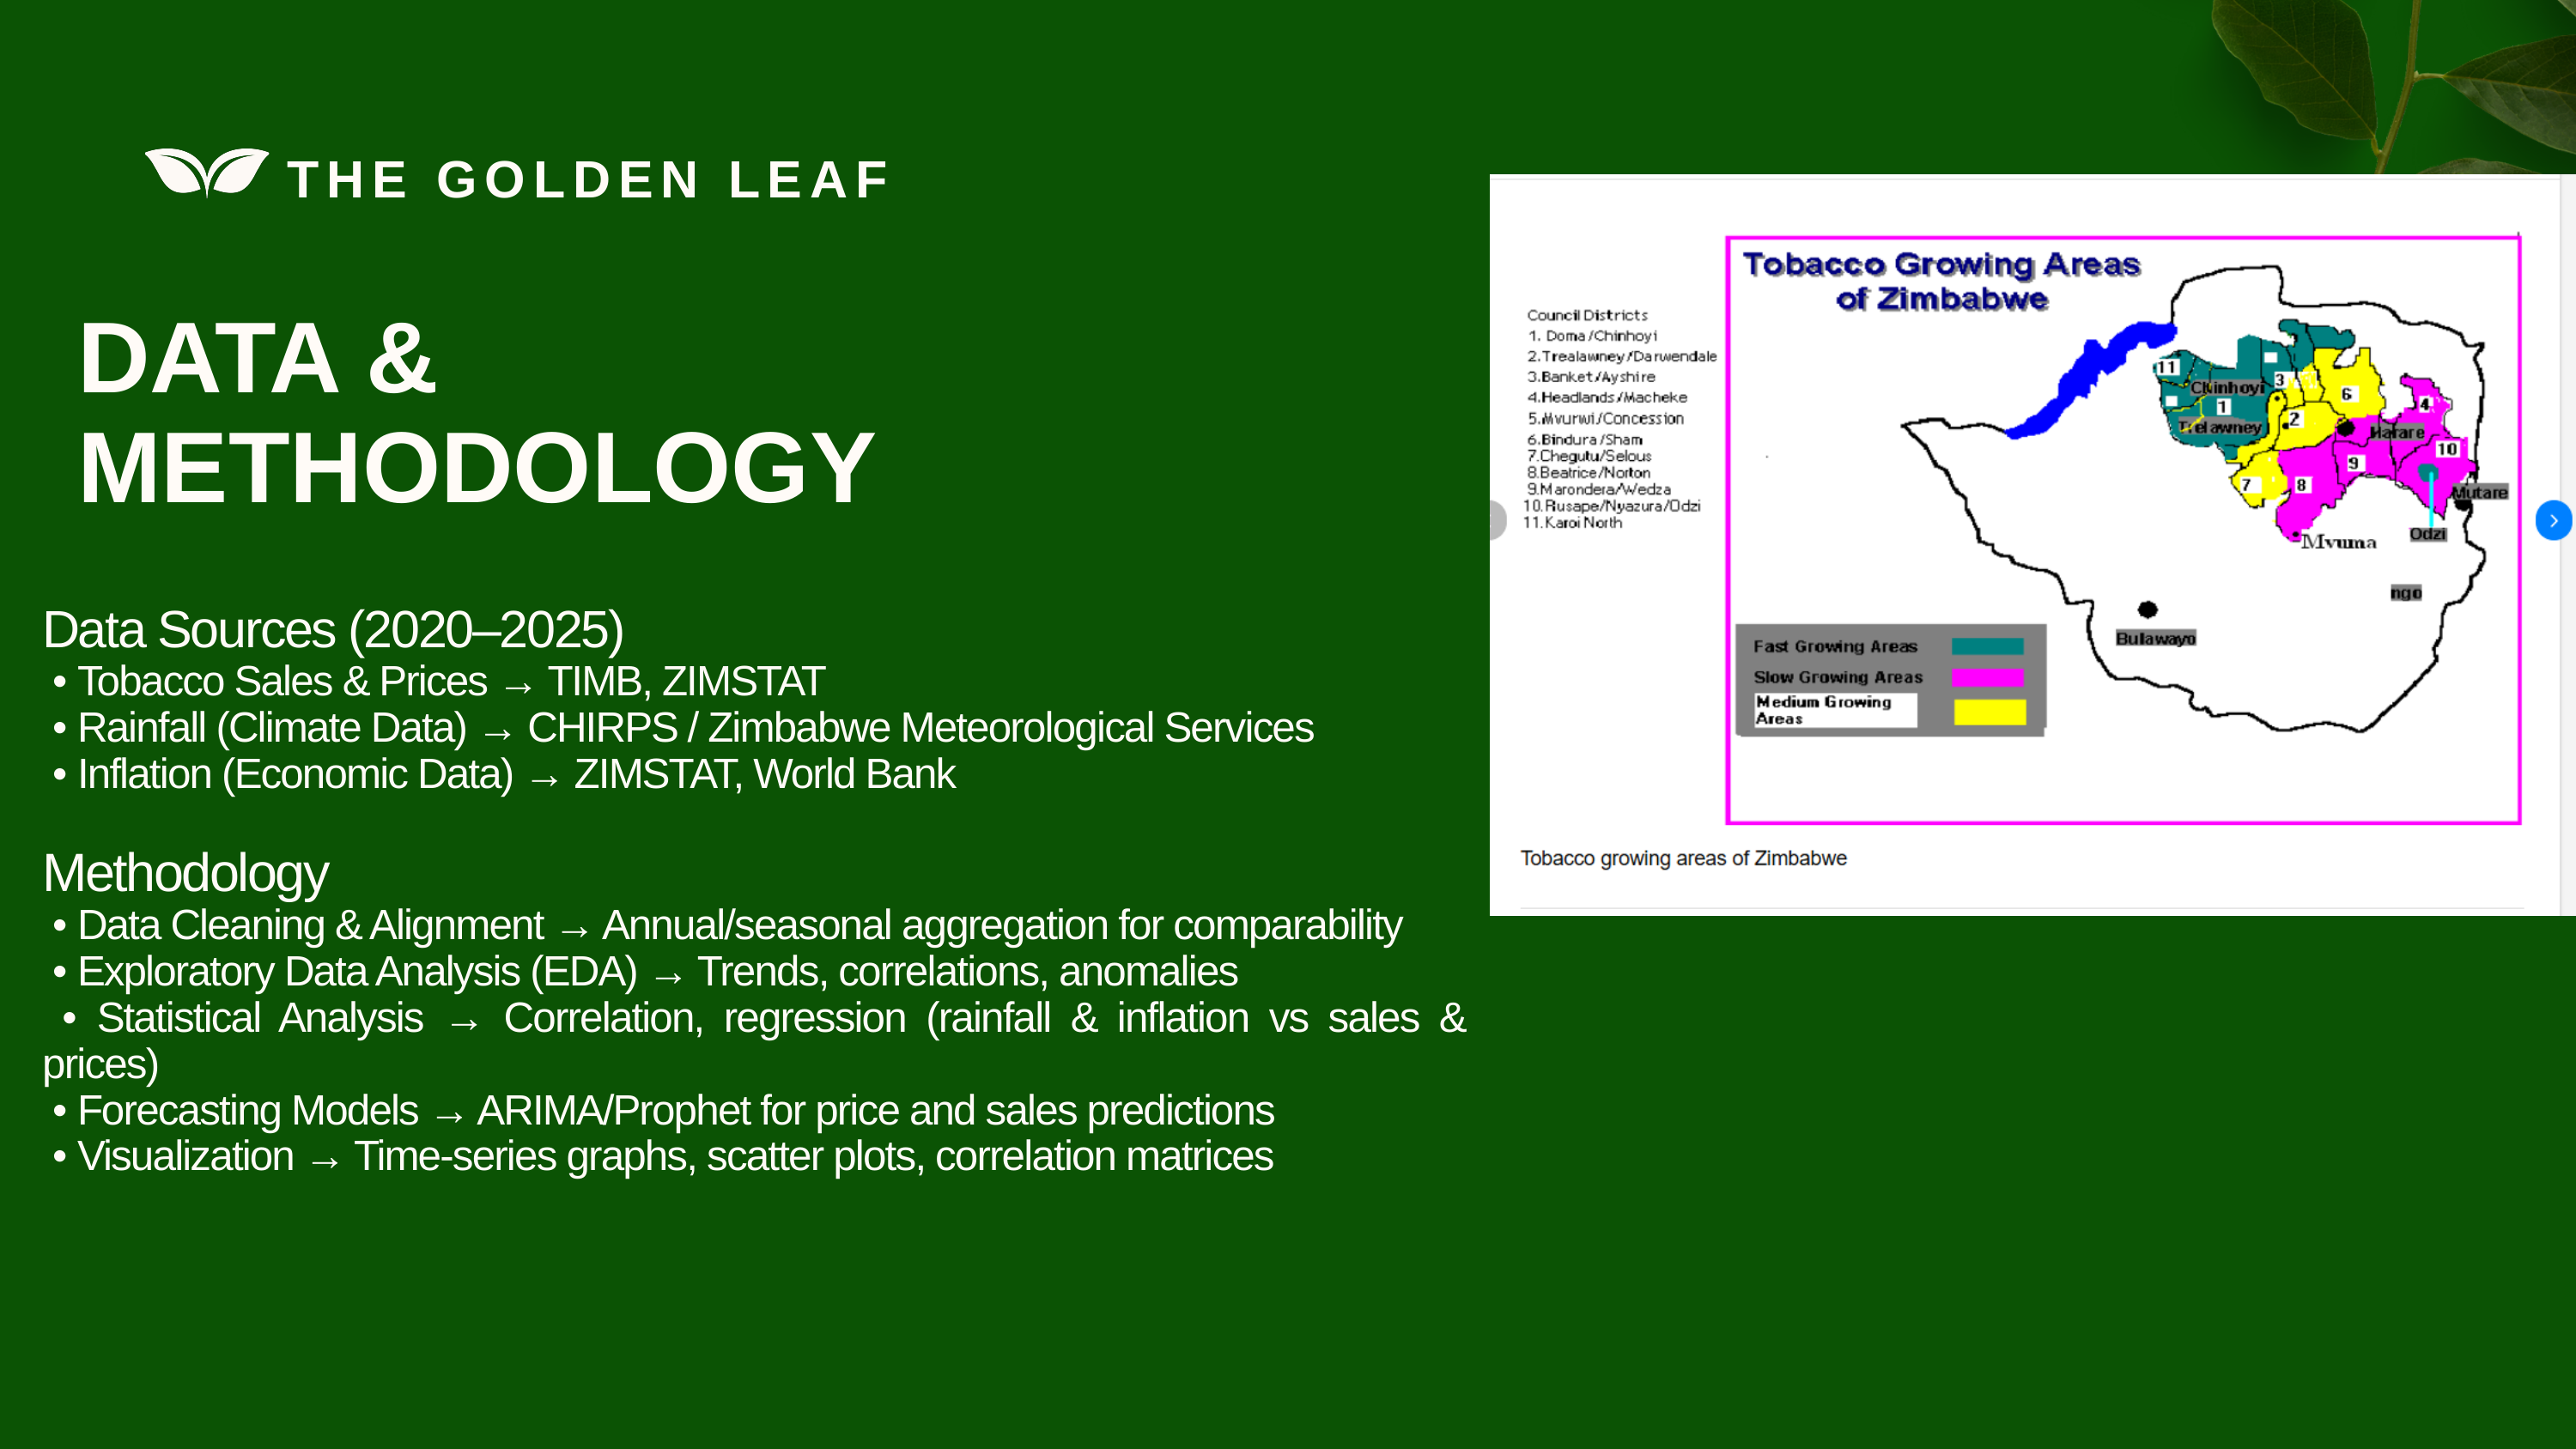

THE GOLDEN LEAF

DATA & METHODOLOGY
Data Sources (2020–2025)
 • Tobacco Sales & Prices → TIMB, ZIMSTAT
 • Rainfall (Climate Data) → CHIRPS / Zimbabwe Meteorological Services
 • Inflation (Economic Data) → ZIMSTAT, World Bank

Methodology
 • Data Cleaning & Alignment → Annual/seasonal aggregation for comparability
 • Exploratory Data Analysis (EDA) → Trends, correlations, anomalies
 • Statistical Analysis → Correlation, regression (rainfall & inflation vs sales & prices)
 • Forecasting Models → ARIMA/Prophet for price and sales predictions
 • Visualization → Time-series graphs, scatter plots, correlation matrices